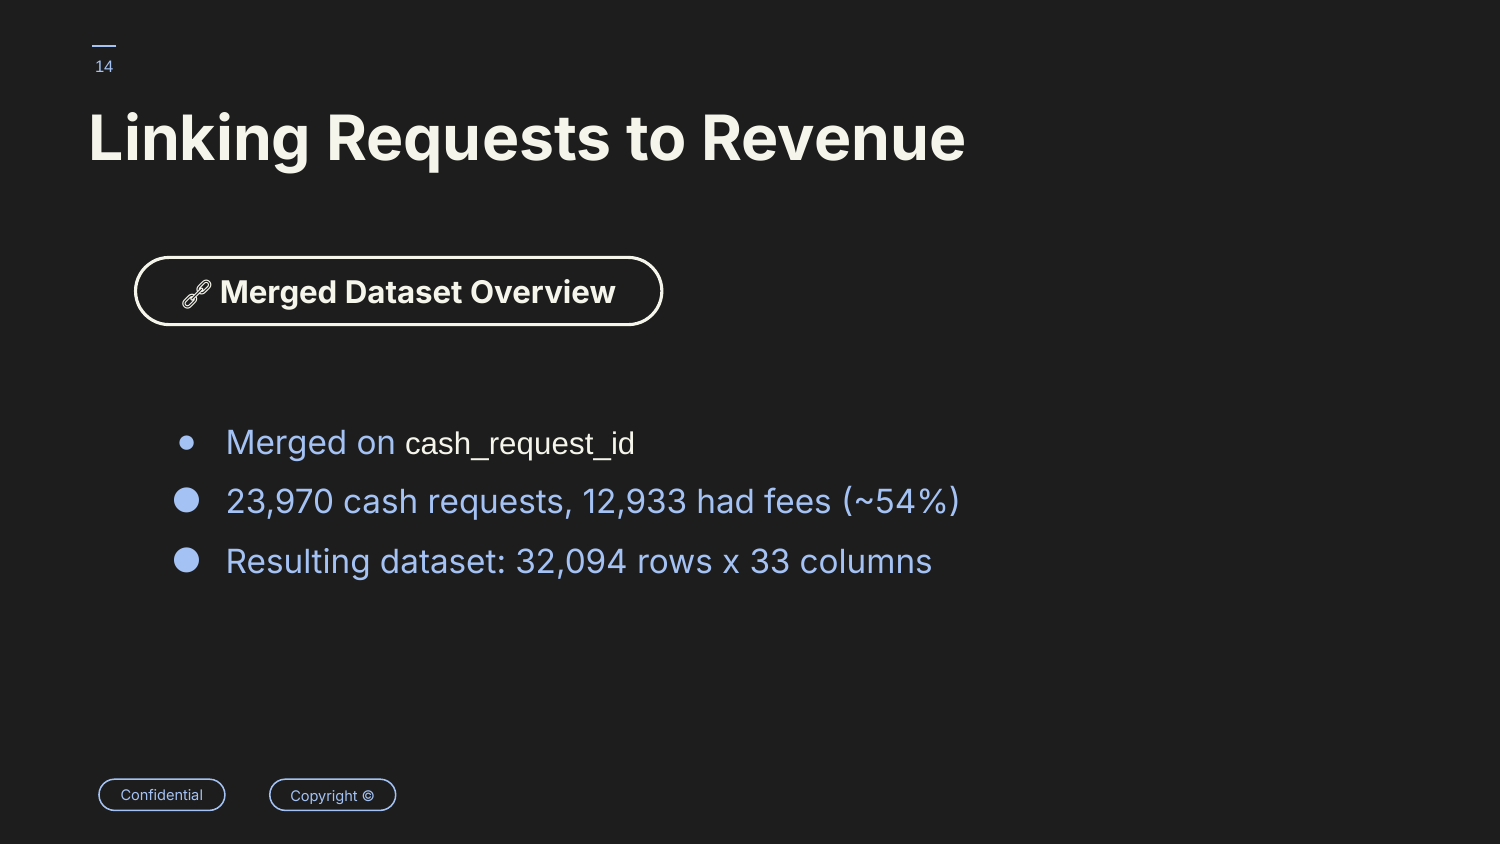

# Linking Requests to Revenue
🔗 Merged Dataset Overview
Merged on cash_request_id
23,970 cash requests, 12,933 had fees (~54%)
Resulting dataset: 32,094 rows x 33 columns